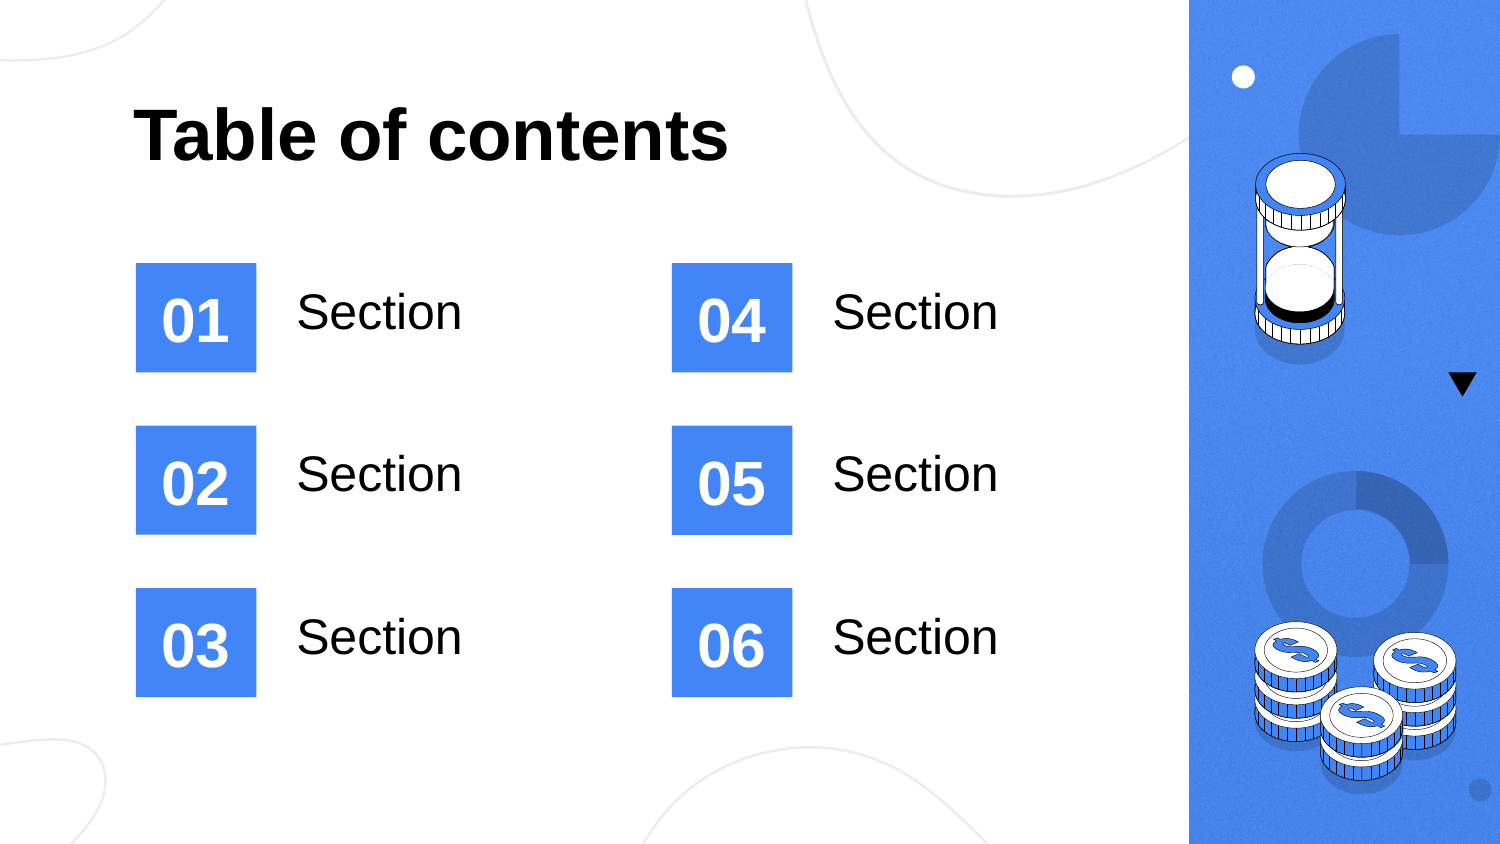

# Table of contents

01
04
Section
Section

02
05
Section
Section

03
06
Section
Section